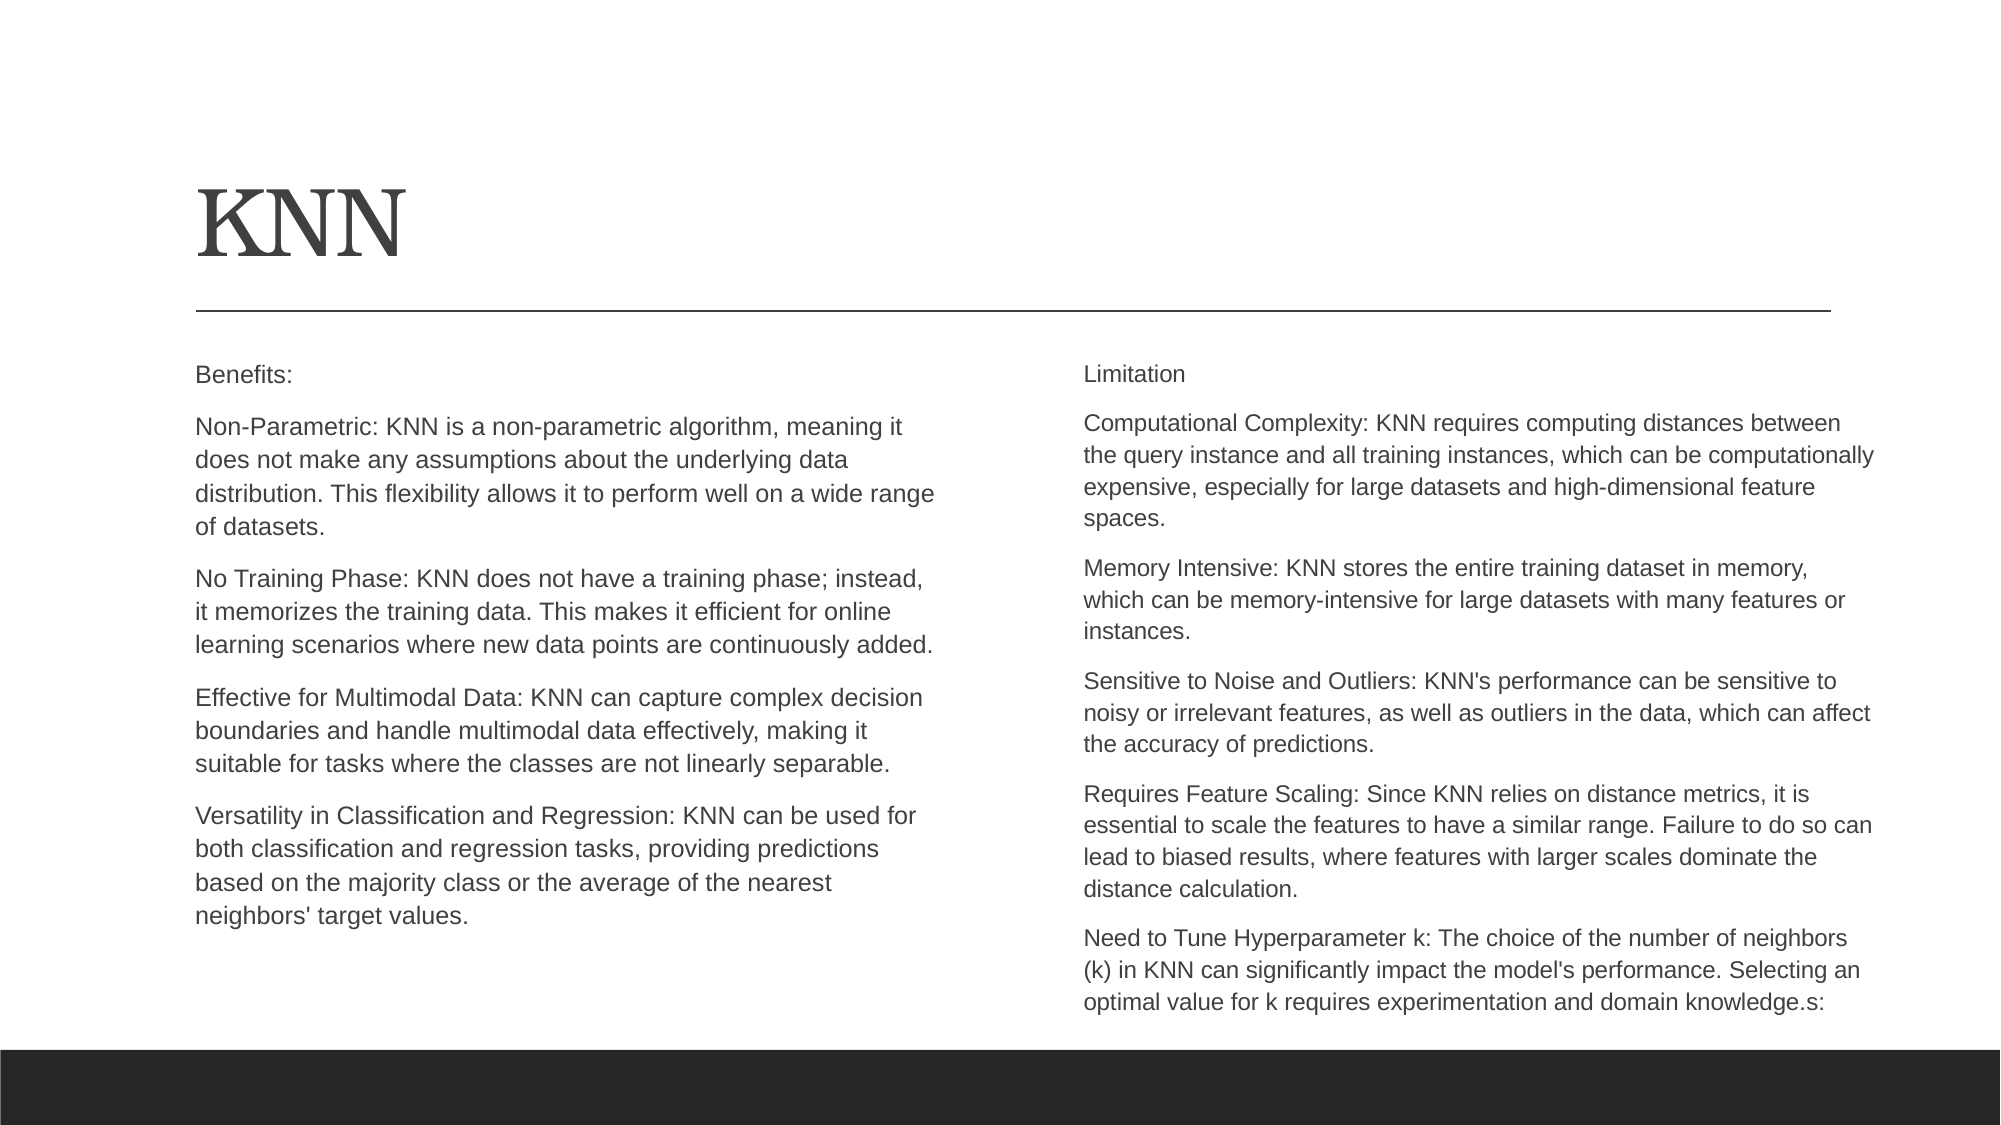

# KNN
Benefits:
Non-Parametric: KNN is a non-parametric algorithm, meaning it does not make any assumptions about the underlying data distribution. This flexibility allows it to perform well on a wide range of datasets.
No Training Phase: KNN does not have a training phase; instead, it memorizes the training data. This makes it efficient for online learning scenarios where new data points are continuously added.
Effective for Multimodal Data: KNN can capture complex decision boundaries and handle multimodal data effectively, making it suitable for tasks where the classes are not linearly separable.
Versatility in Classification and Regression: KNN can be used for both classification and regression tasks, providing predictions based on the majority class or the average of the nearest neighbors' target values.
Limitation
Computational Complexity: KNN requires computing distances between the query instance and all training instances, which can be computationally expensive, especially for large datasets and high-dimensional feature spaces.
Memory Intensive: KNN stores the entire training dataset in memory, which can be memory-intensive for large datasets with many features or instances.
Sensitive to Noise and Outliers: KNN's performance can be sensitive to noisy or irrelevant features, as well as outliers in the data, which can affect the accuracy of predictions.
Requires Feature Scaling: Since KNN relies on distance metrics, it is essential to scale the features to have a similar range. Failure to do so can lead to biased results, where features with larger scales dominate the distance calculation.
Need to Tune Hyperparameter k: The choice of the number of neighbors (k) in KNN can significantly impact the model's performance. Selecting an optimal value for k requires experimentation and domain knowledge.s: